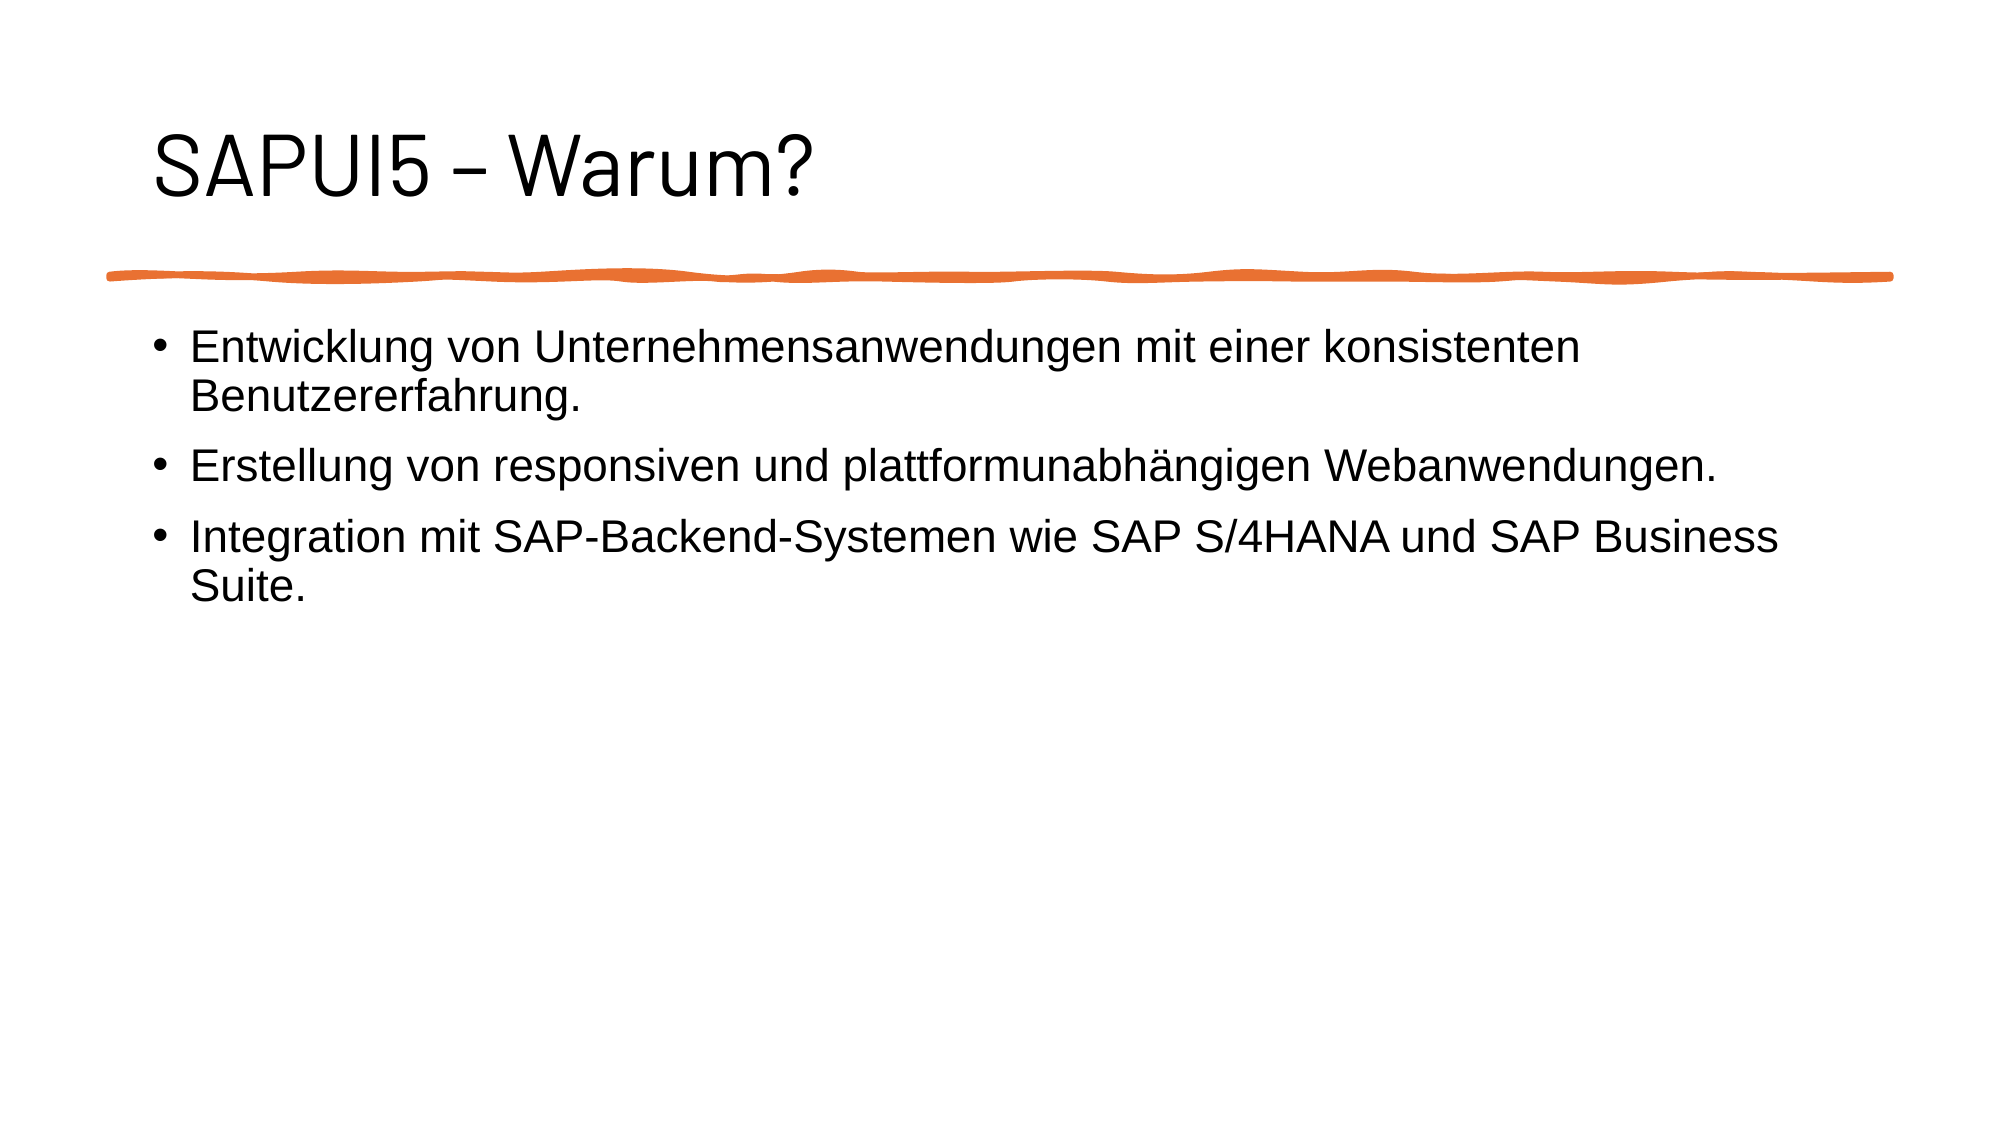

# SAPUI5 – Warum?

Entwicklung von Unternehmensanwendungen mit einer konsistenten Benutzererfahrung.
Erstellung von responsiven und plattformunabhängigen Webanwendungen.
Integration mit SAP-Backend-Systemen wie SAP S/4HANA und SAP Business Suite.